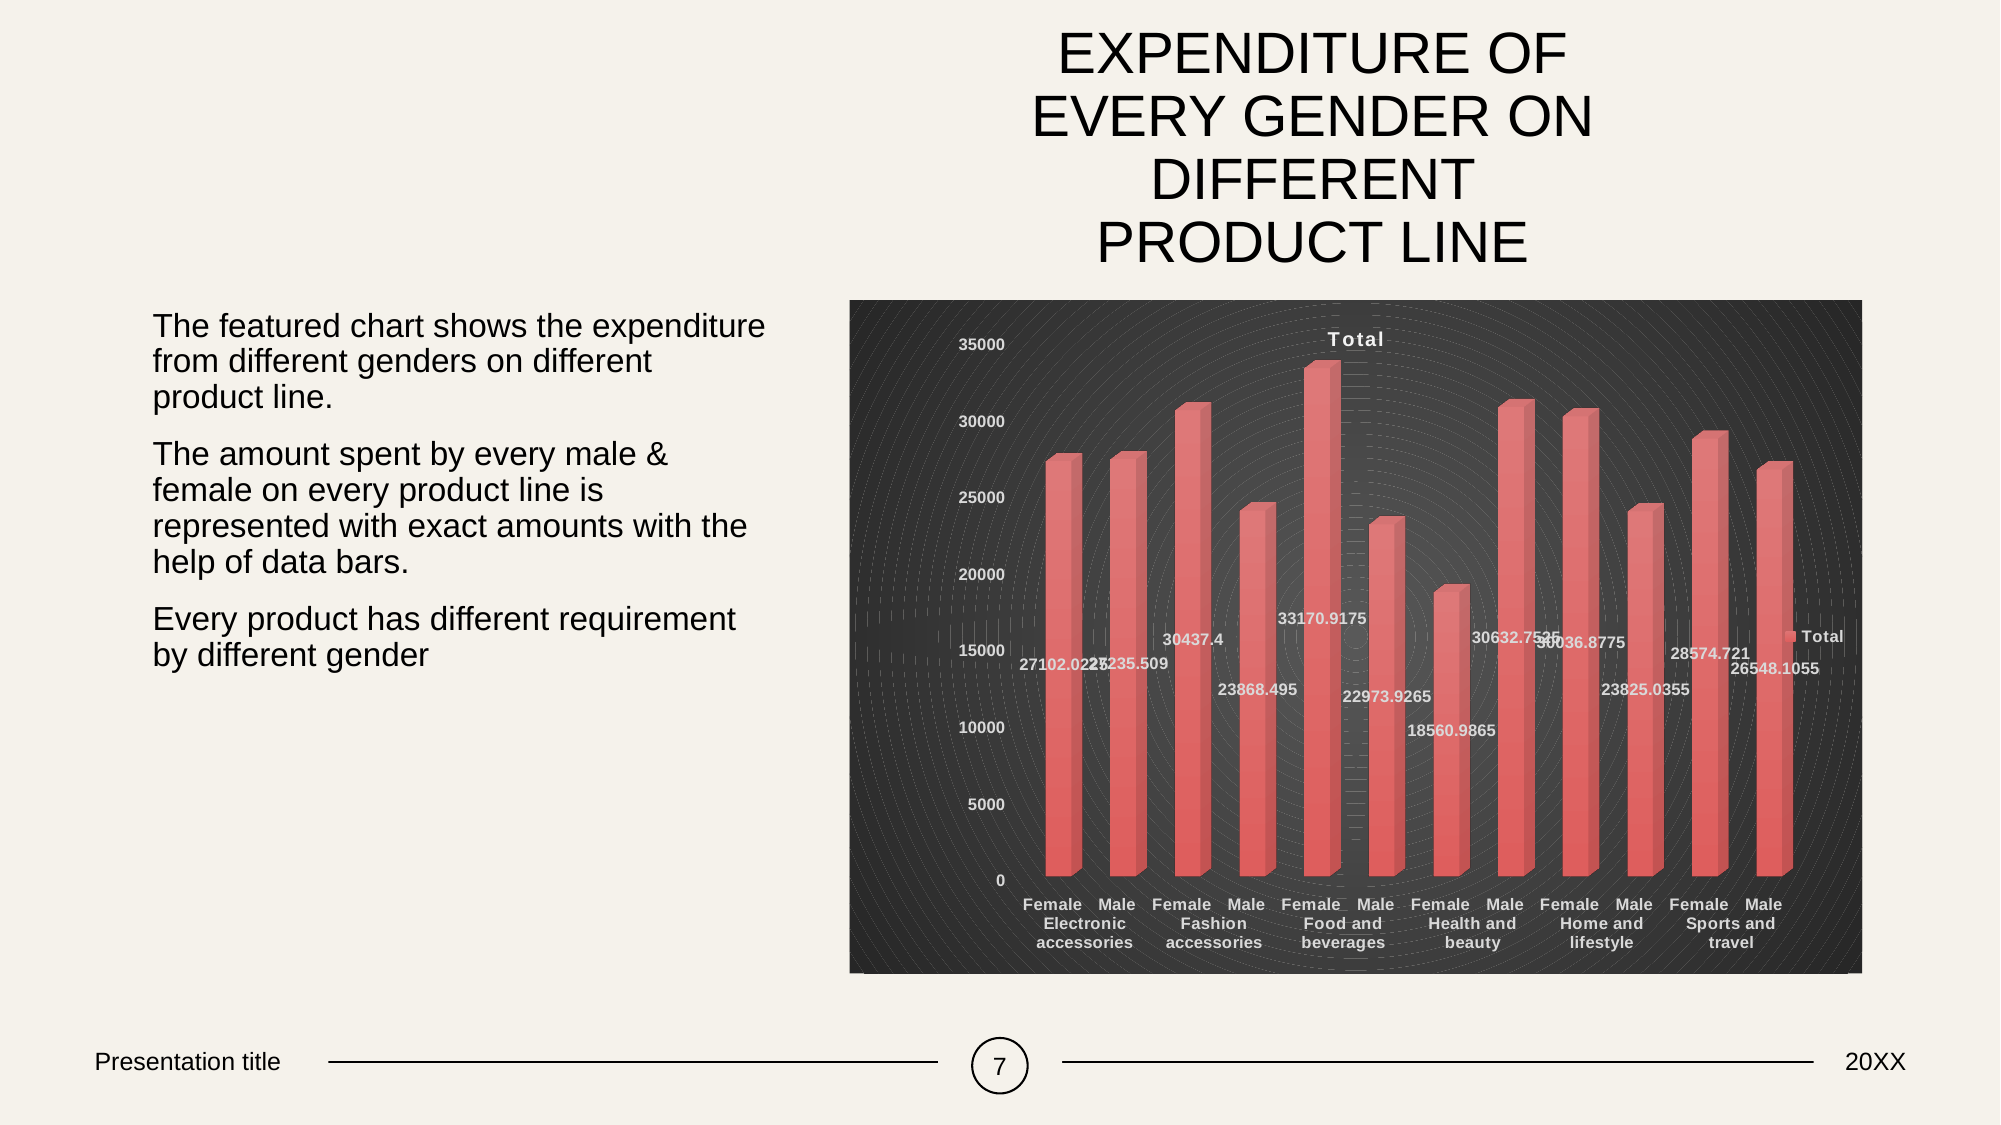

# Expenditure of every gender on different Product line

[unsupported chart]

The featured chart shows the expenditure from different genders on different product line.
The amount spent by every male & female on every product line is represented with exact amounts with the help of data bars.
Every product has different requirement by different gender
Presentation title
7
20XX